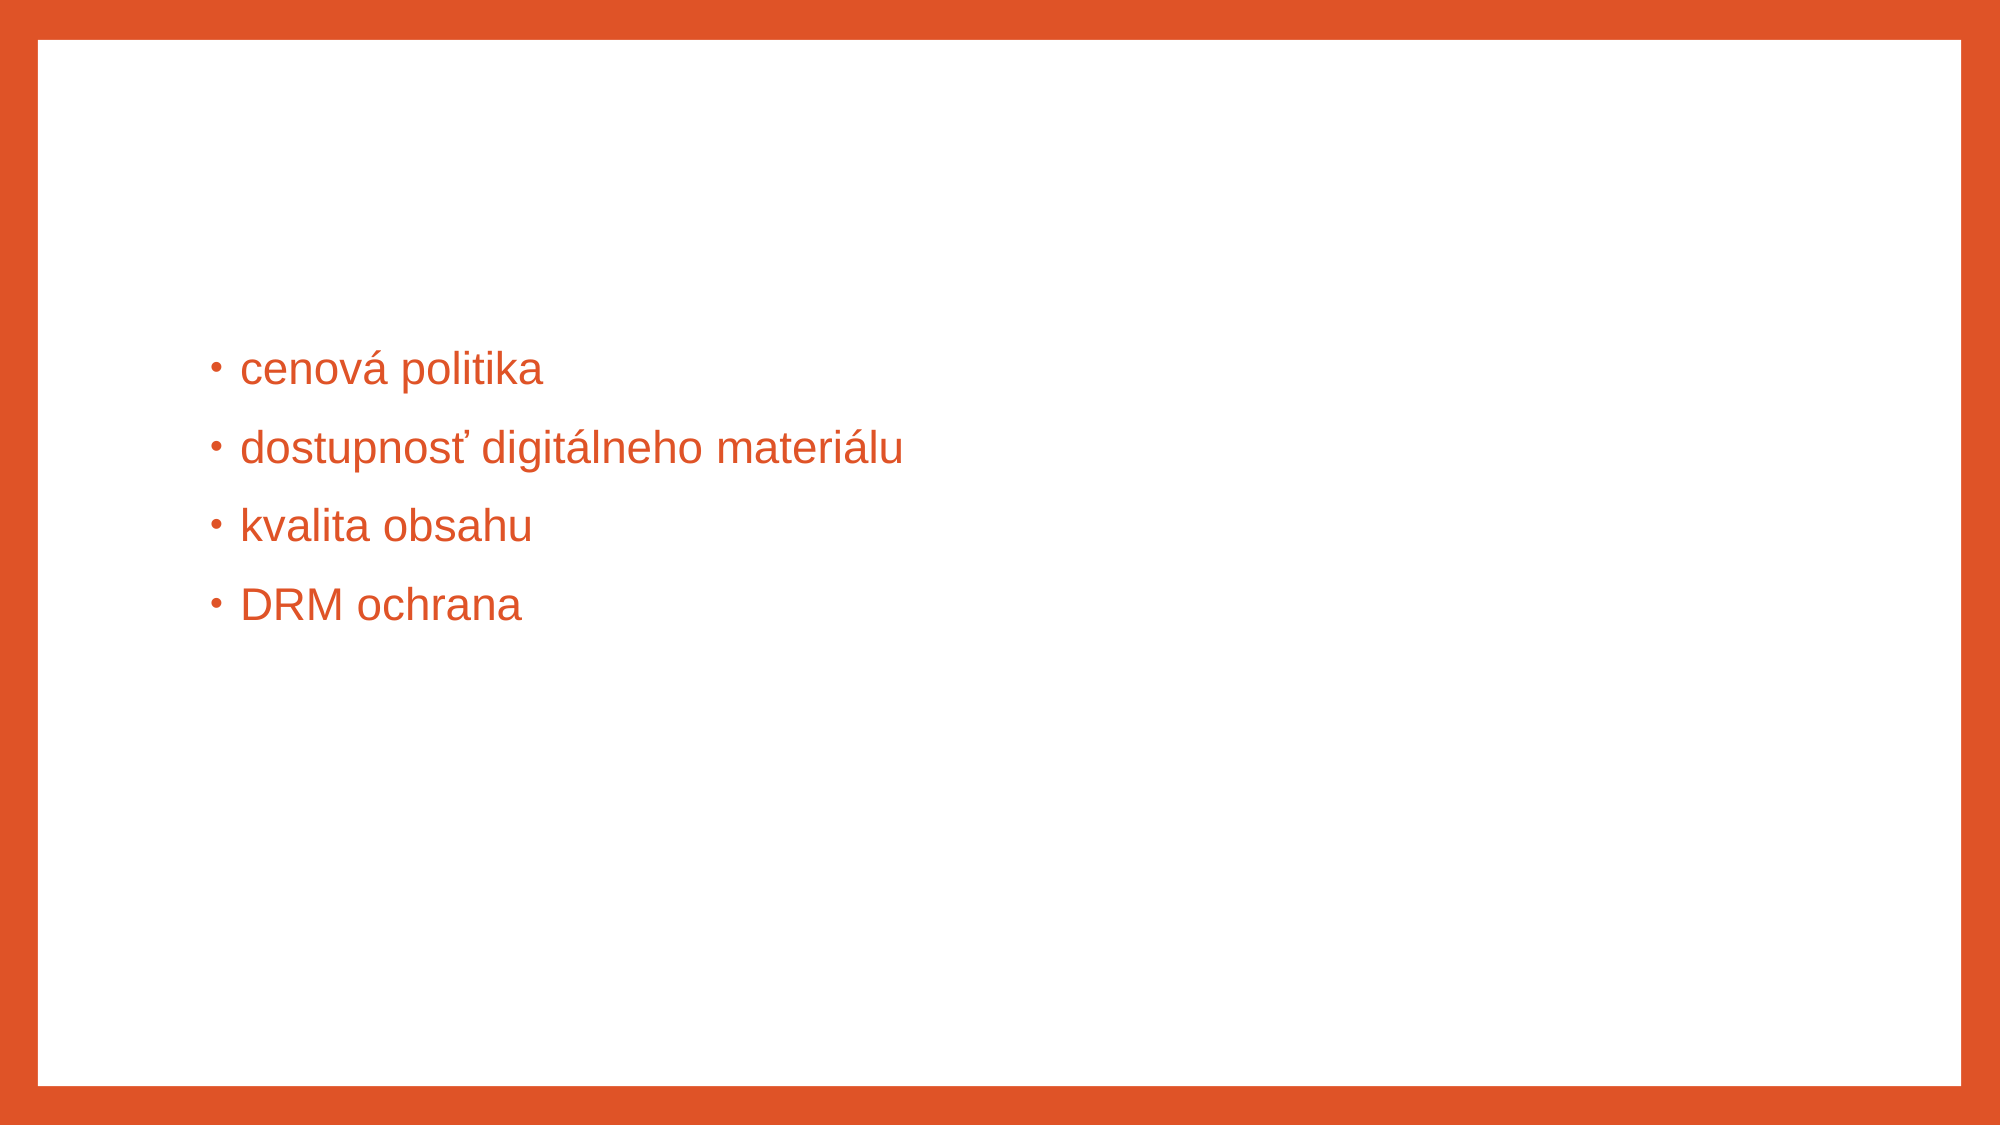

cenová politika
dostupnosť digitálneho materiálu
kvalita obsahu
DRM ochrana